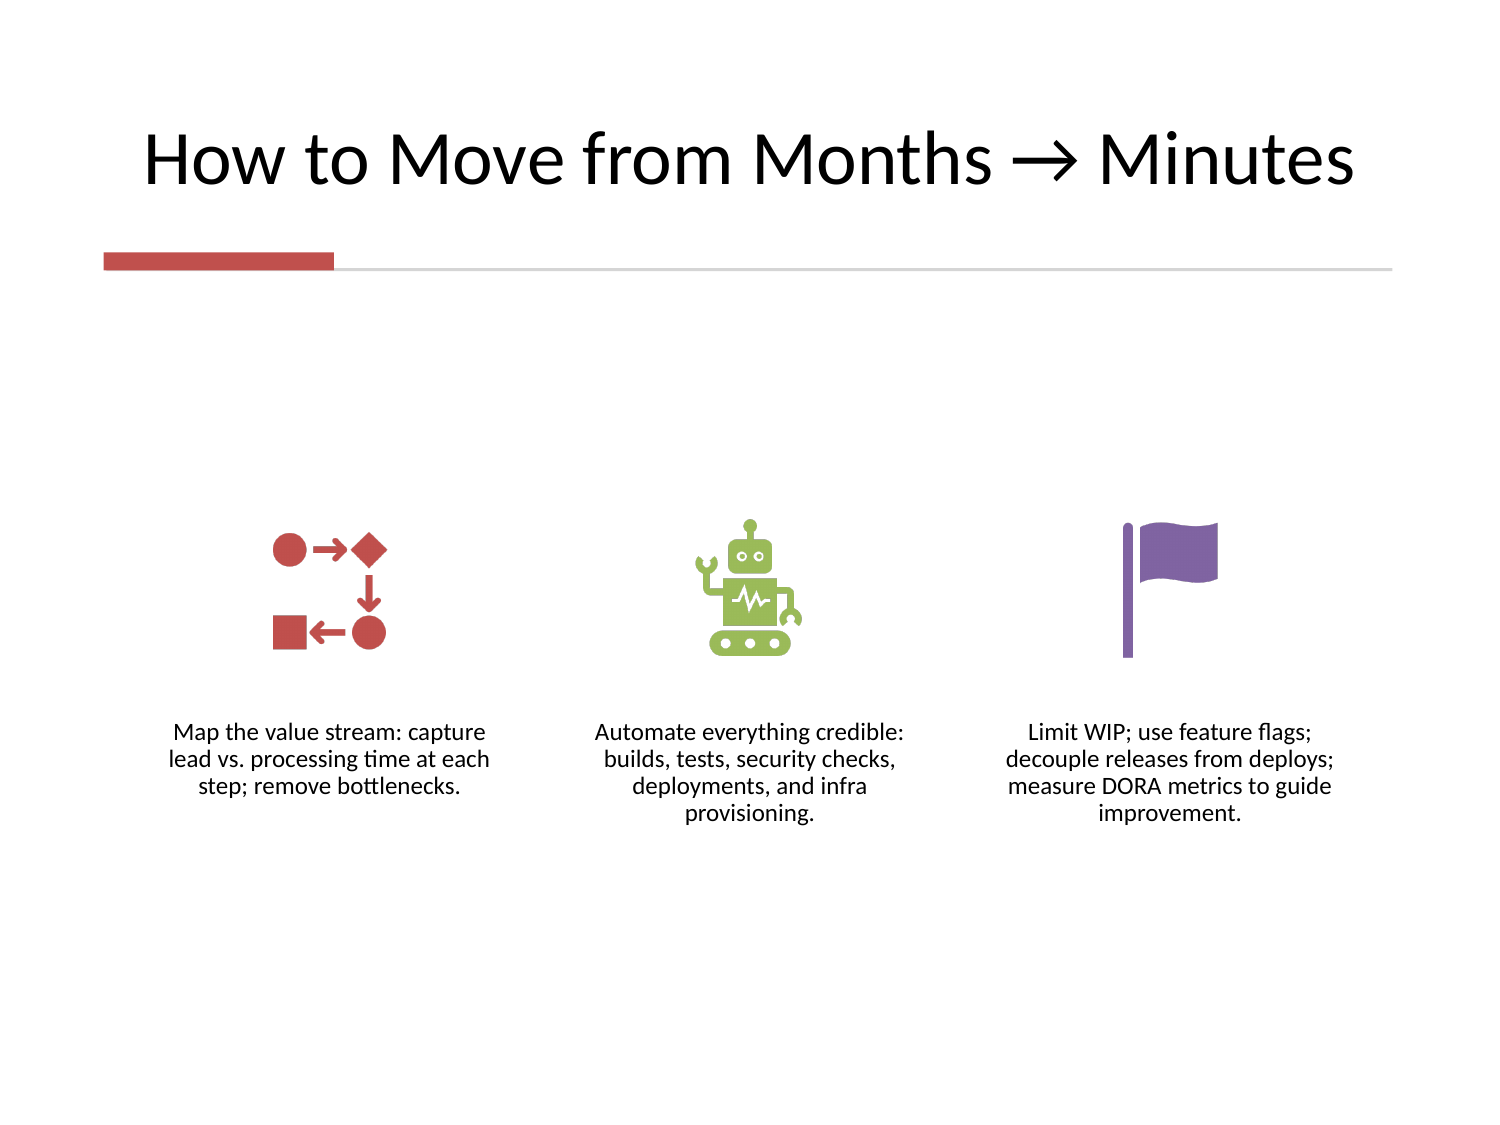

# How to Move from Months → Minutes

Map the value stream: capture lead vs. processing time at each step; remove bottlenecks.
Automate everything credible: builds, tests, security checks, deployments, and infra provisioning.
Limit WIP; use feature flags; decouple releases from deploys; measure DORA metrics to guide improvement.